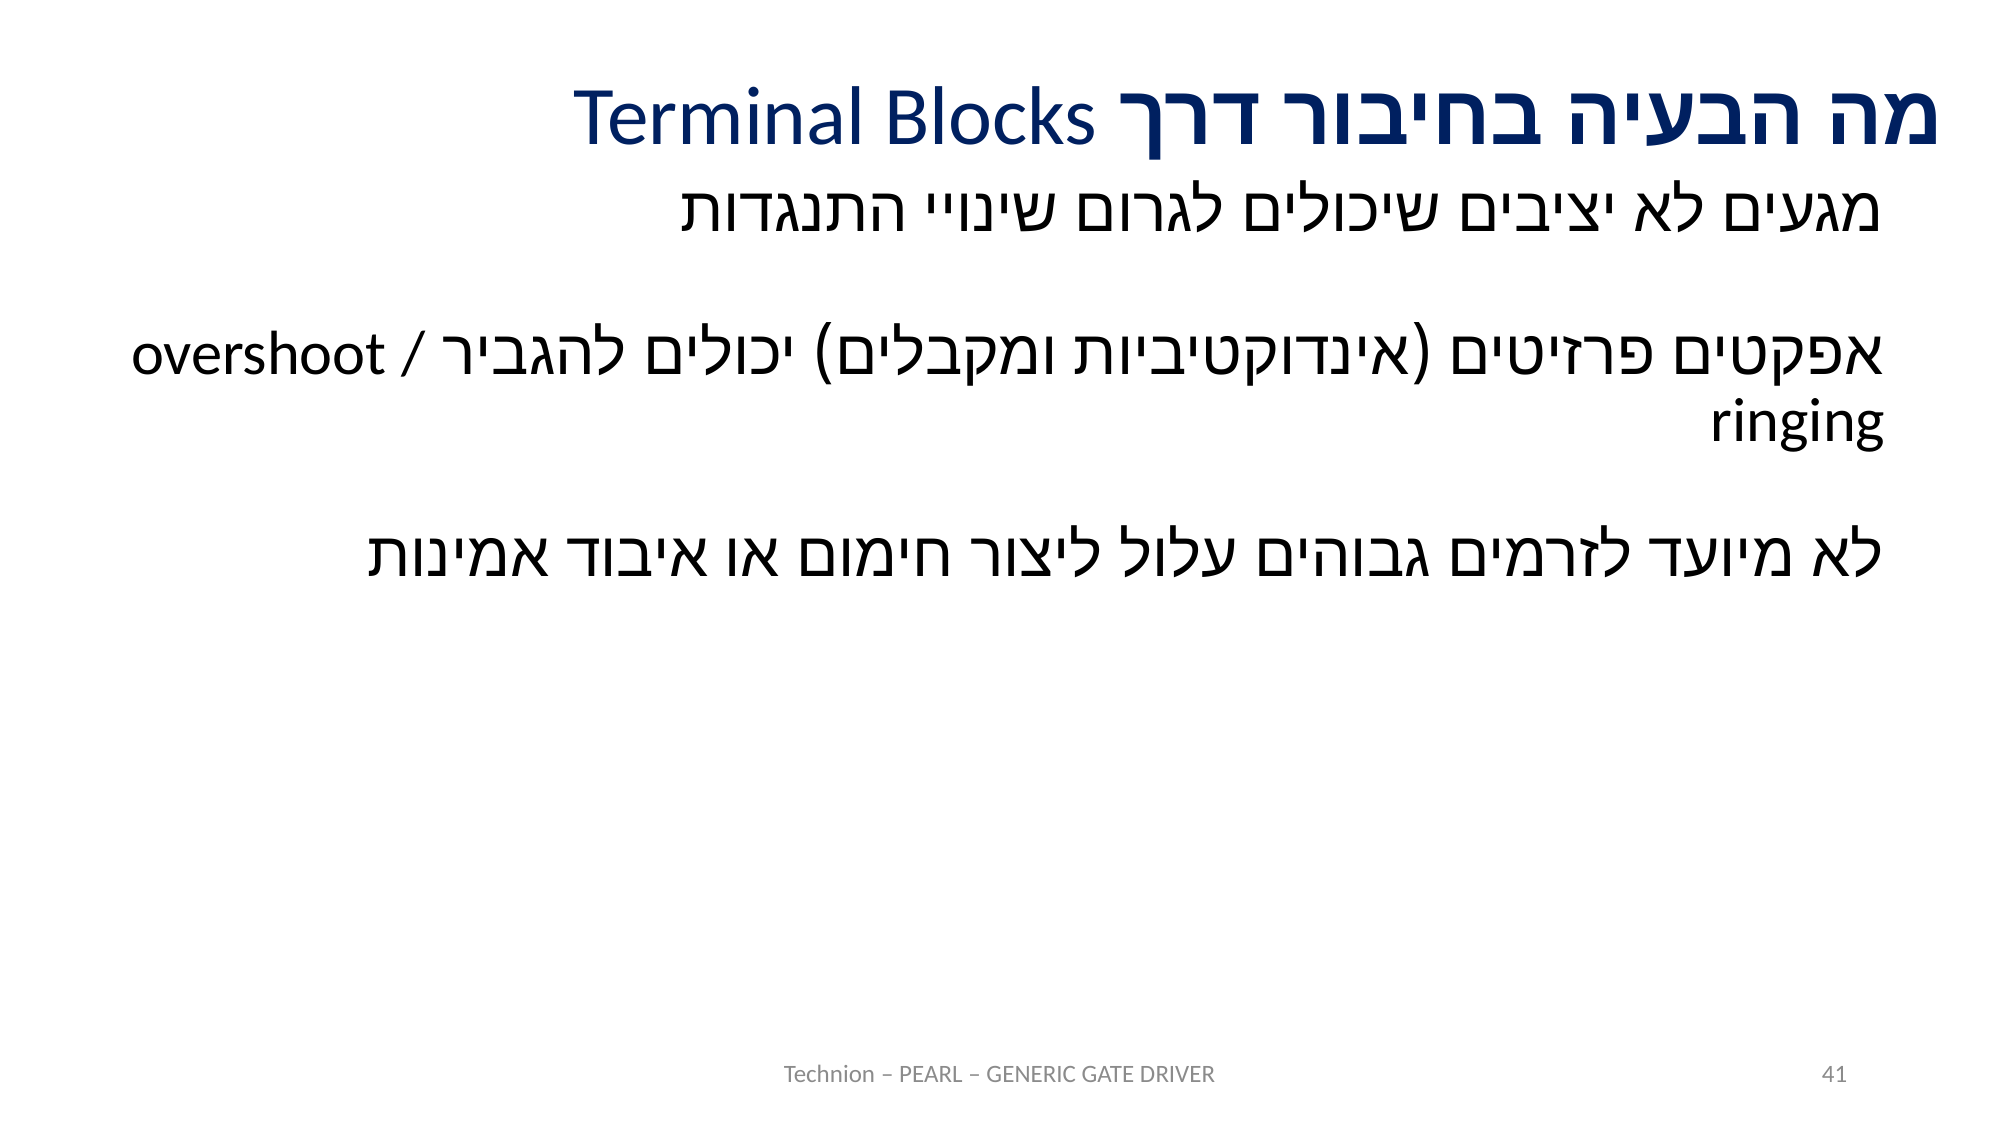

מה הבעיה בחיבור דרך Terminal Blocks
מגעים לא יציבים שיכולים לגרום שינויי התנגדות
אפקטים פרזיטים (אינדוקטיביות ומקבלים) יכולים להגביר overshoot / ringing

לא מיועד לזרמים גבוהים עלול ליצור חימום או איבוד אמינות
Technion – PEARL – GENERIC GATE DRIVER
41